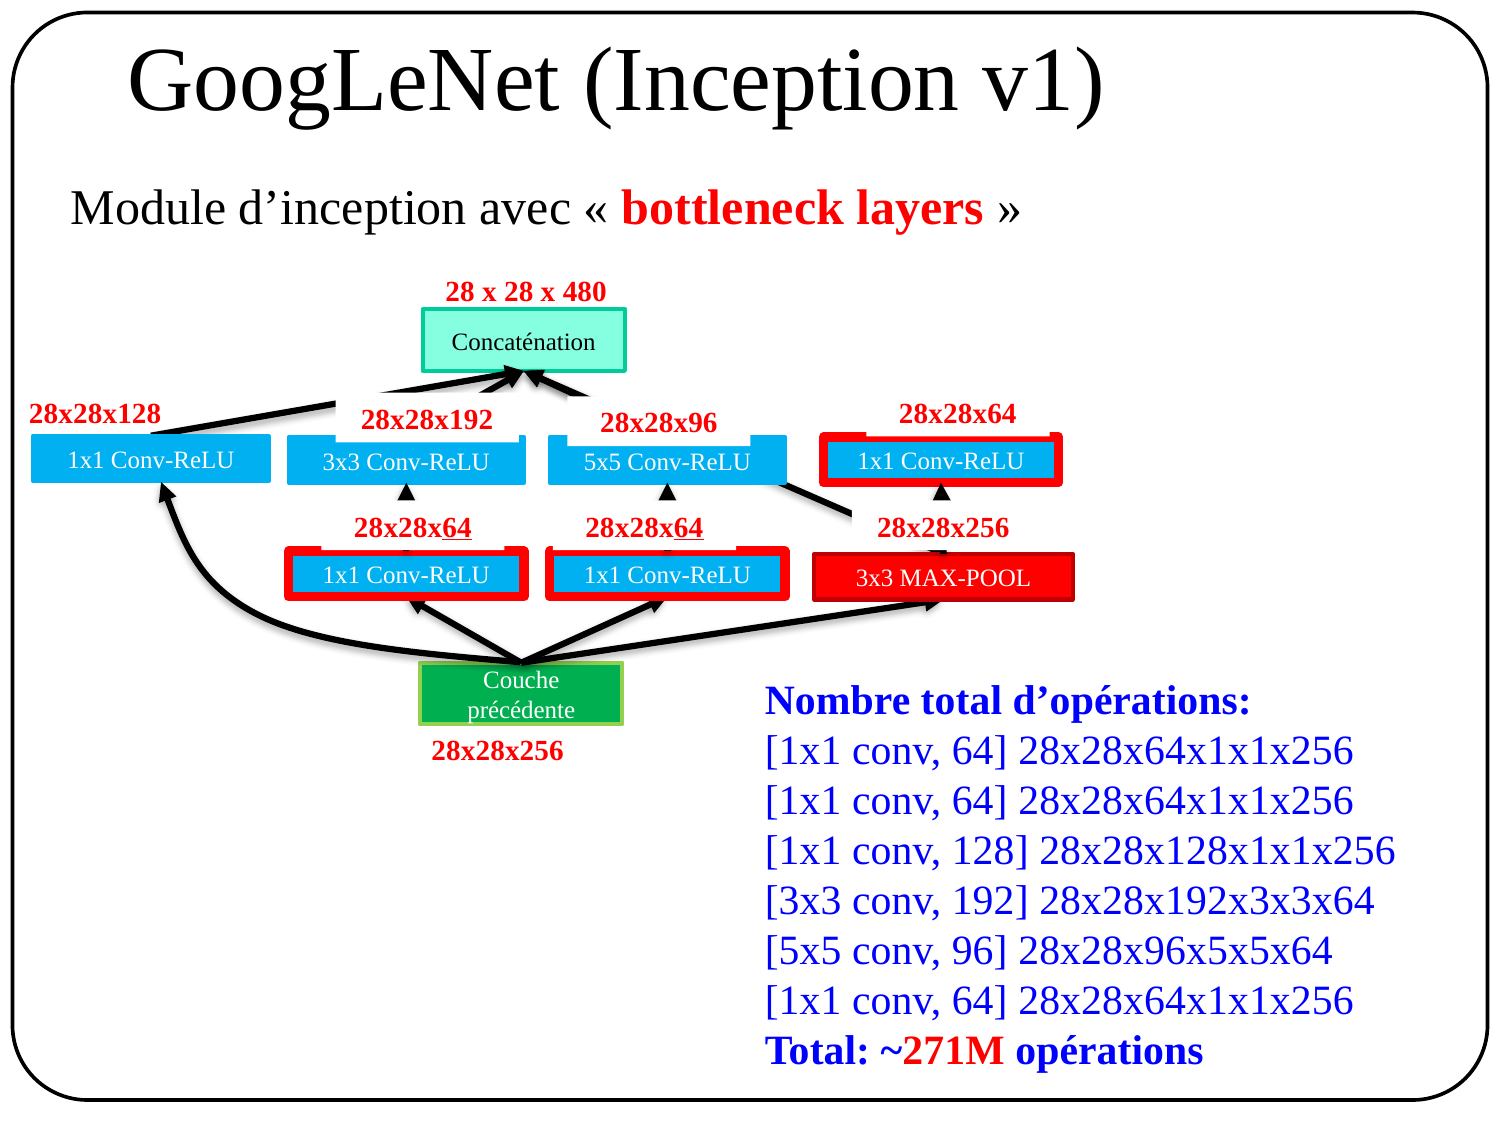

# GoogLeNet (Inception v1)
Module d’inception avec « bottleneck layers »
28 x 28 x 480
Concaténation
28x28x128
28x28x64
28x28x192
28x28x96
1x1 Conv-ReLU
1x1 Conv-ReLU
3x3 Conv-ReLU
5x5 Conv-ReLU

28x28x64
28x28x64
28x28x256
1x1 Conv-ReLU
1x1 Conv-ReLU
3x3 MAX-POOL
Couche précédente
28x28x256
Nombre total d’opérations:
[1x1 conv, 64] 28x28x64x1x1x256
[1x1 conv, 64] 28x28x64x1x1x256
[1x1 conv, 128] 28x28x128x1x1x256
[3x3 conv, 192] 28x28x192x3x3x64
[5x5 conv, 96] 28x28x96x5x5x64
[1x1 conv, 64] 28x28x64x1x1x256
Total: ~271M opérations